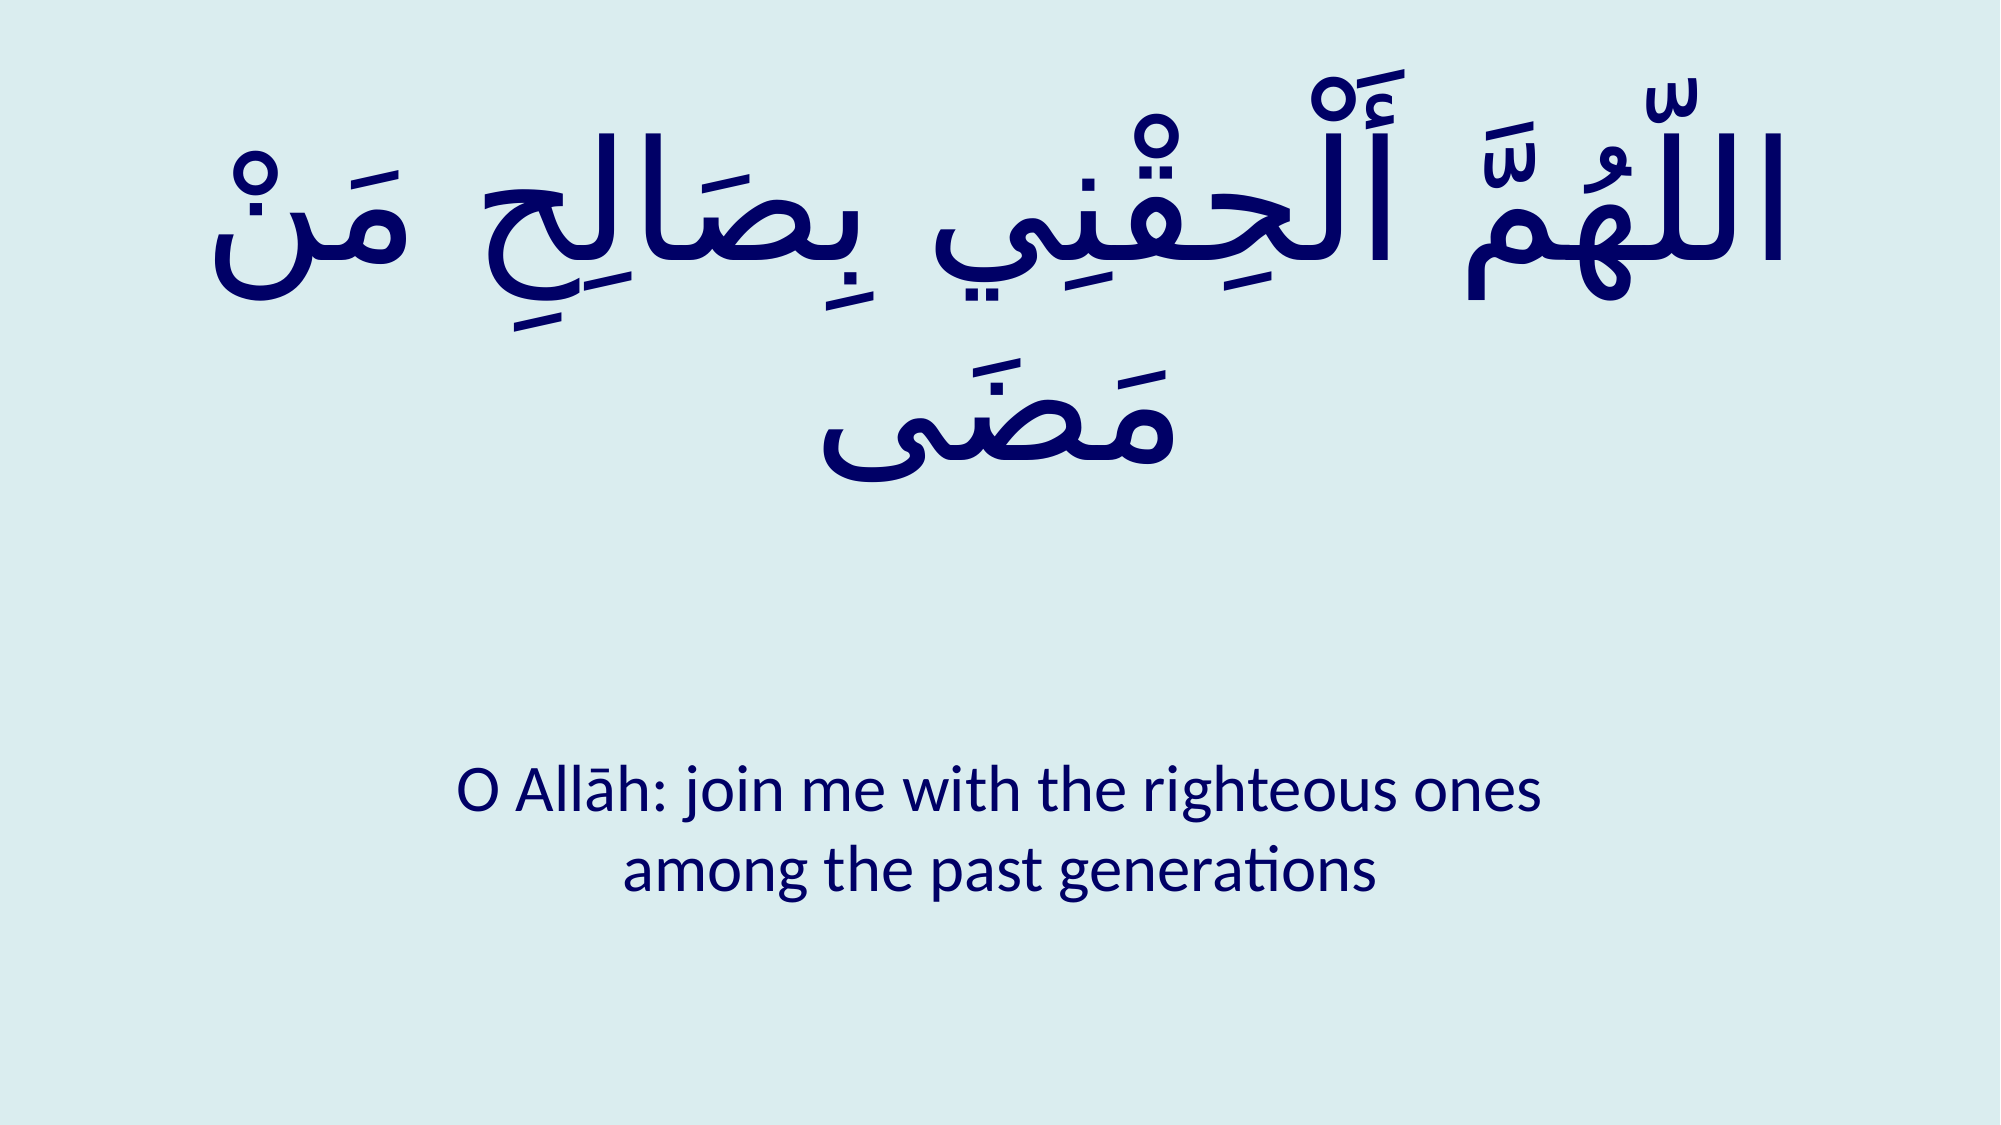

# اللّهُمَّ أَلْحِقْنِي بِصَالِحِ مَنْ مَضَى
O Allāh: join me with the righteous ones among the past generations